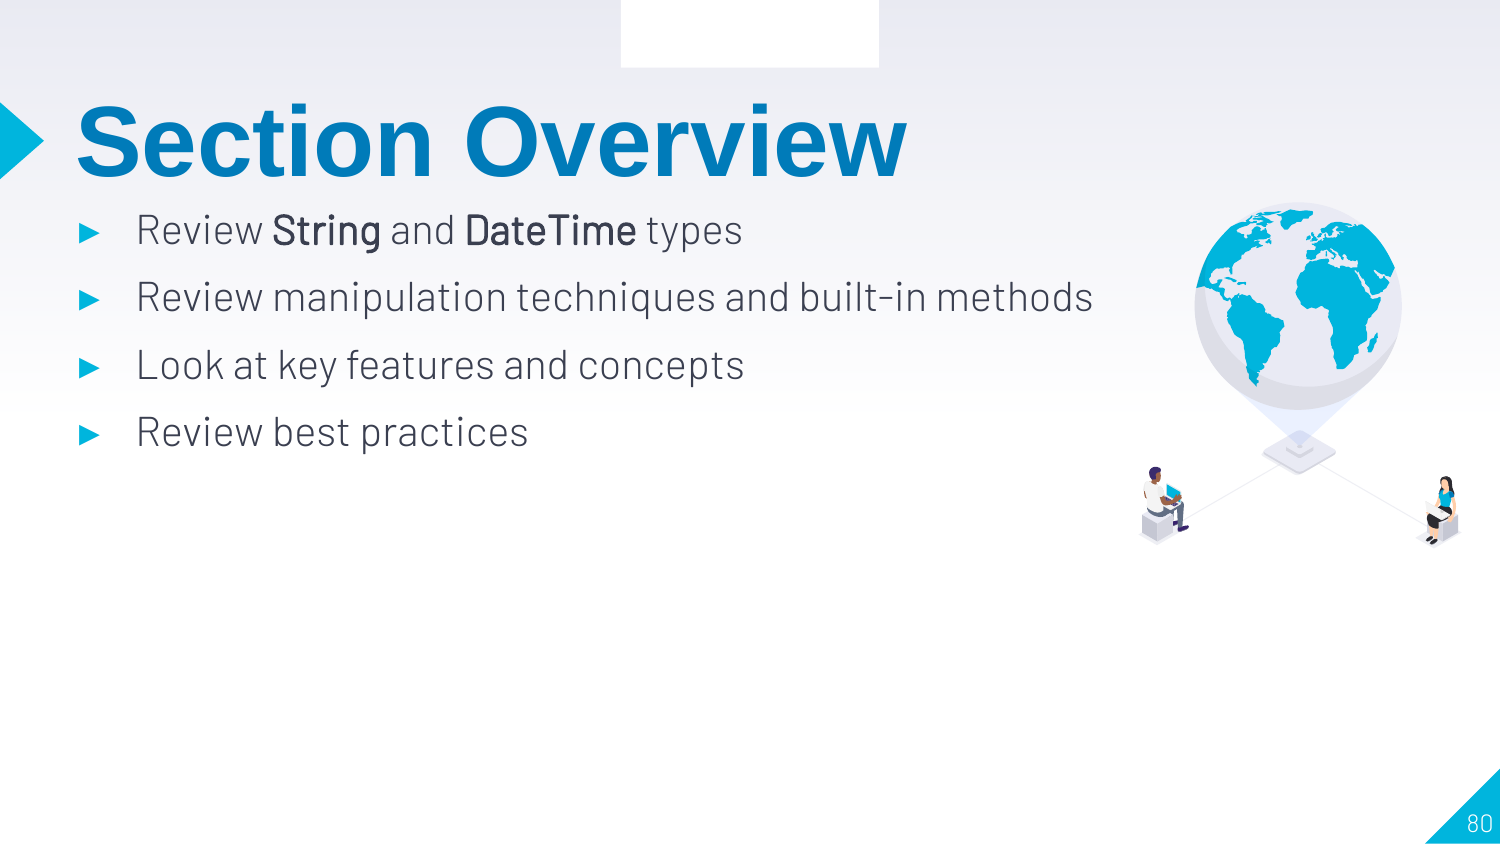

Section Review

# Section Overview
Review String and DateTime types
Review manipulation techniques and built-in methods
Look at key features and concepts
Review best practices

80